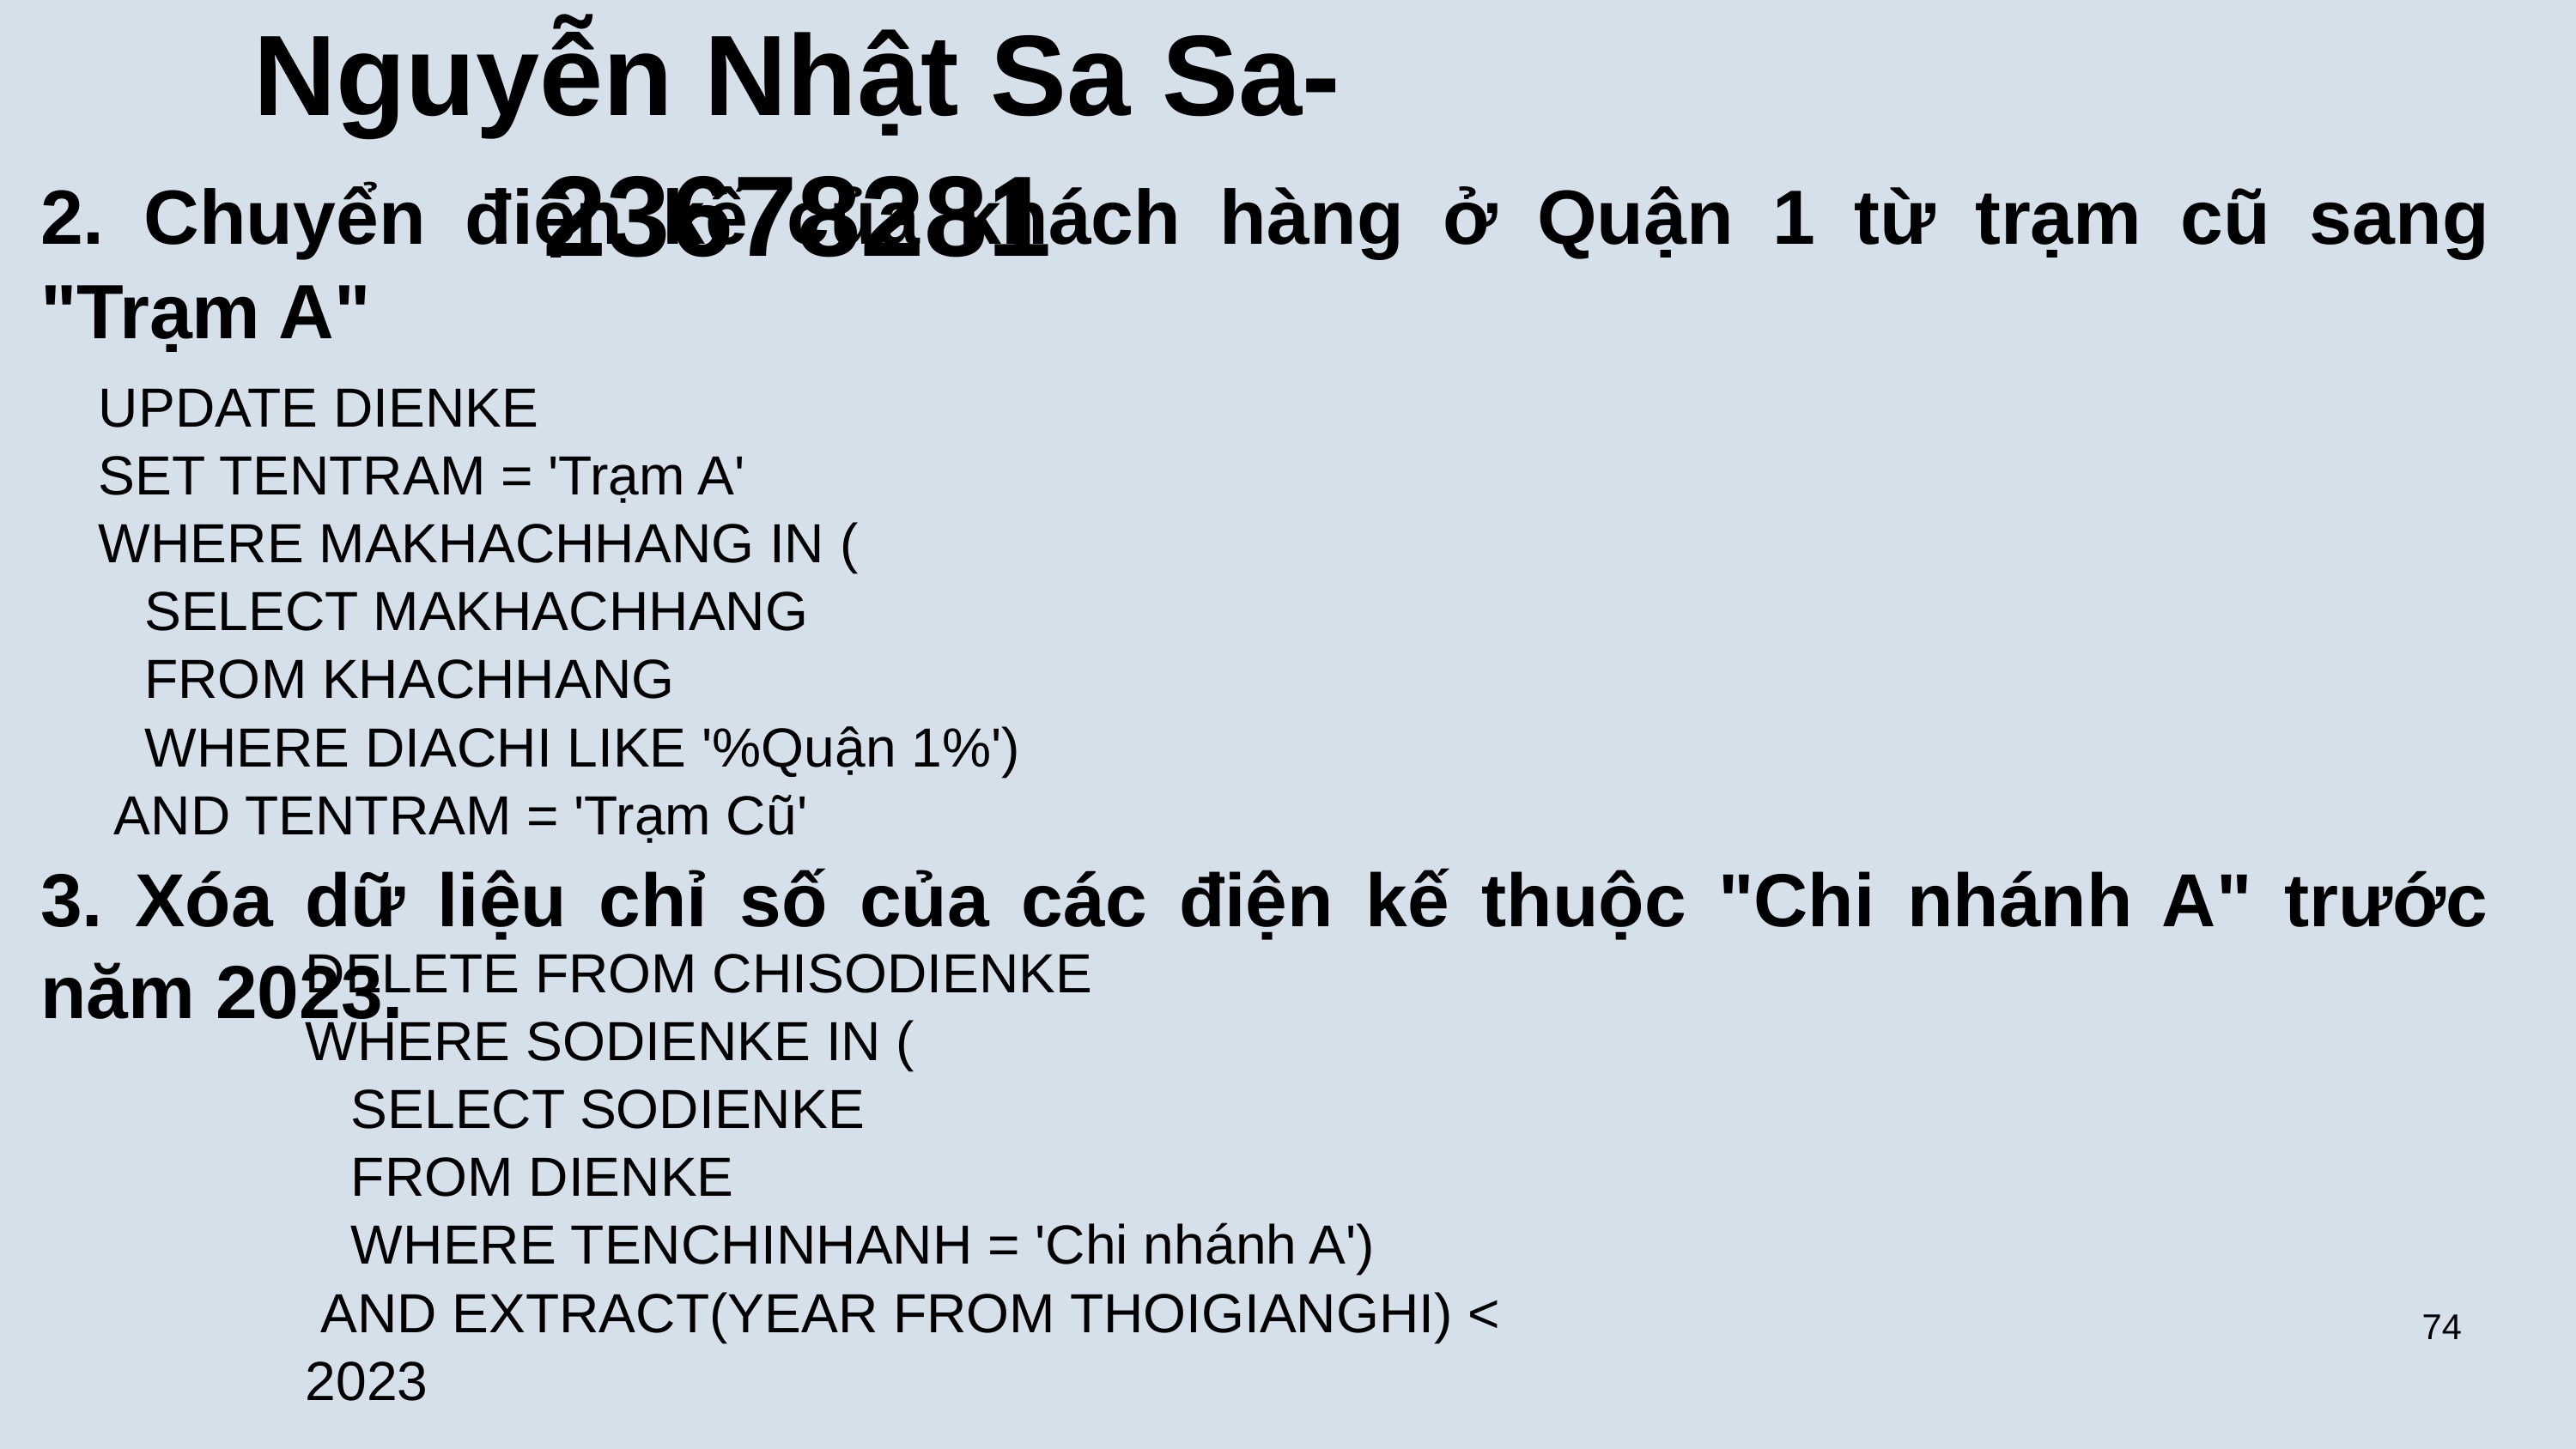

Nguyễn Nhật Sa Sa-23678281
2. Chuyển điện kế của khách hàng ở Quận 1 từ trạm cũ sang "Trạm A"
UPDATE DIENKE
SET TENTRAM = 'Trạm A'
WHERE MAKHACHHANG IN (
   SELECT MAKHACHHANG
   FROM KHACHHANG
   WHERE DIACHI LIKE '%Quận 1%')
 AND TENTRAM = 'Trạm Cũ'

3. Xóa dữ liệu chỉ số của các điện kế thuộc "Chi nhánh A" trước năm 2023.

DELETE FROM CHISODIENKE
WHERE SODIENKE IN (
   SELECT SODIENKE
   FROM DIENKE
   WHERE TENCHINHANH = 'Chi nhánh A')
 AND EXTRACT(YEAR FROM THOIGIANGHI) < 2023

74